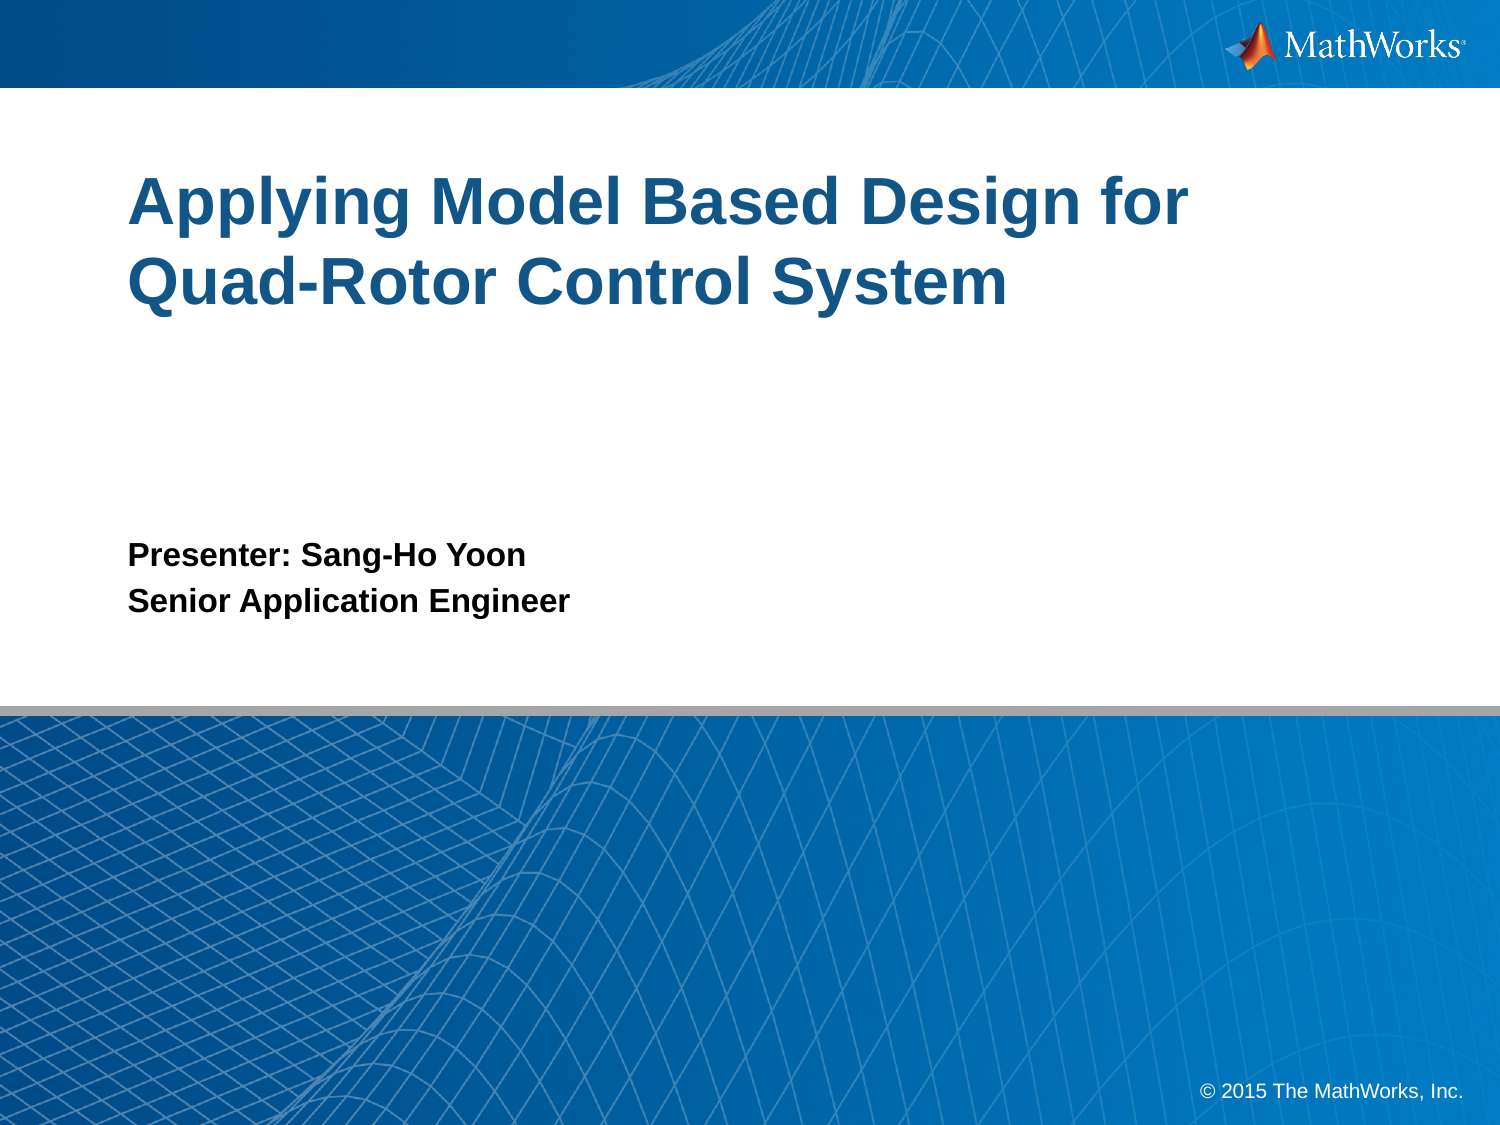

# Applying Model Based Design for Quad-Rotor Control System
Presenter: Sang-Ho Yoon
Senior Application Engineer